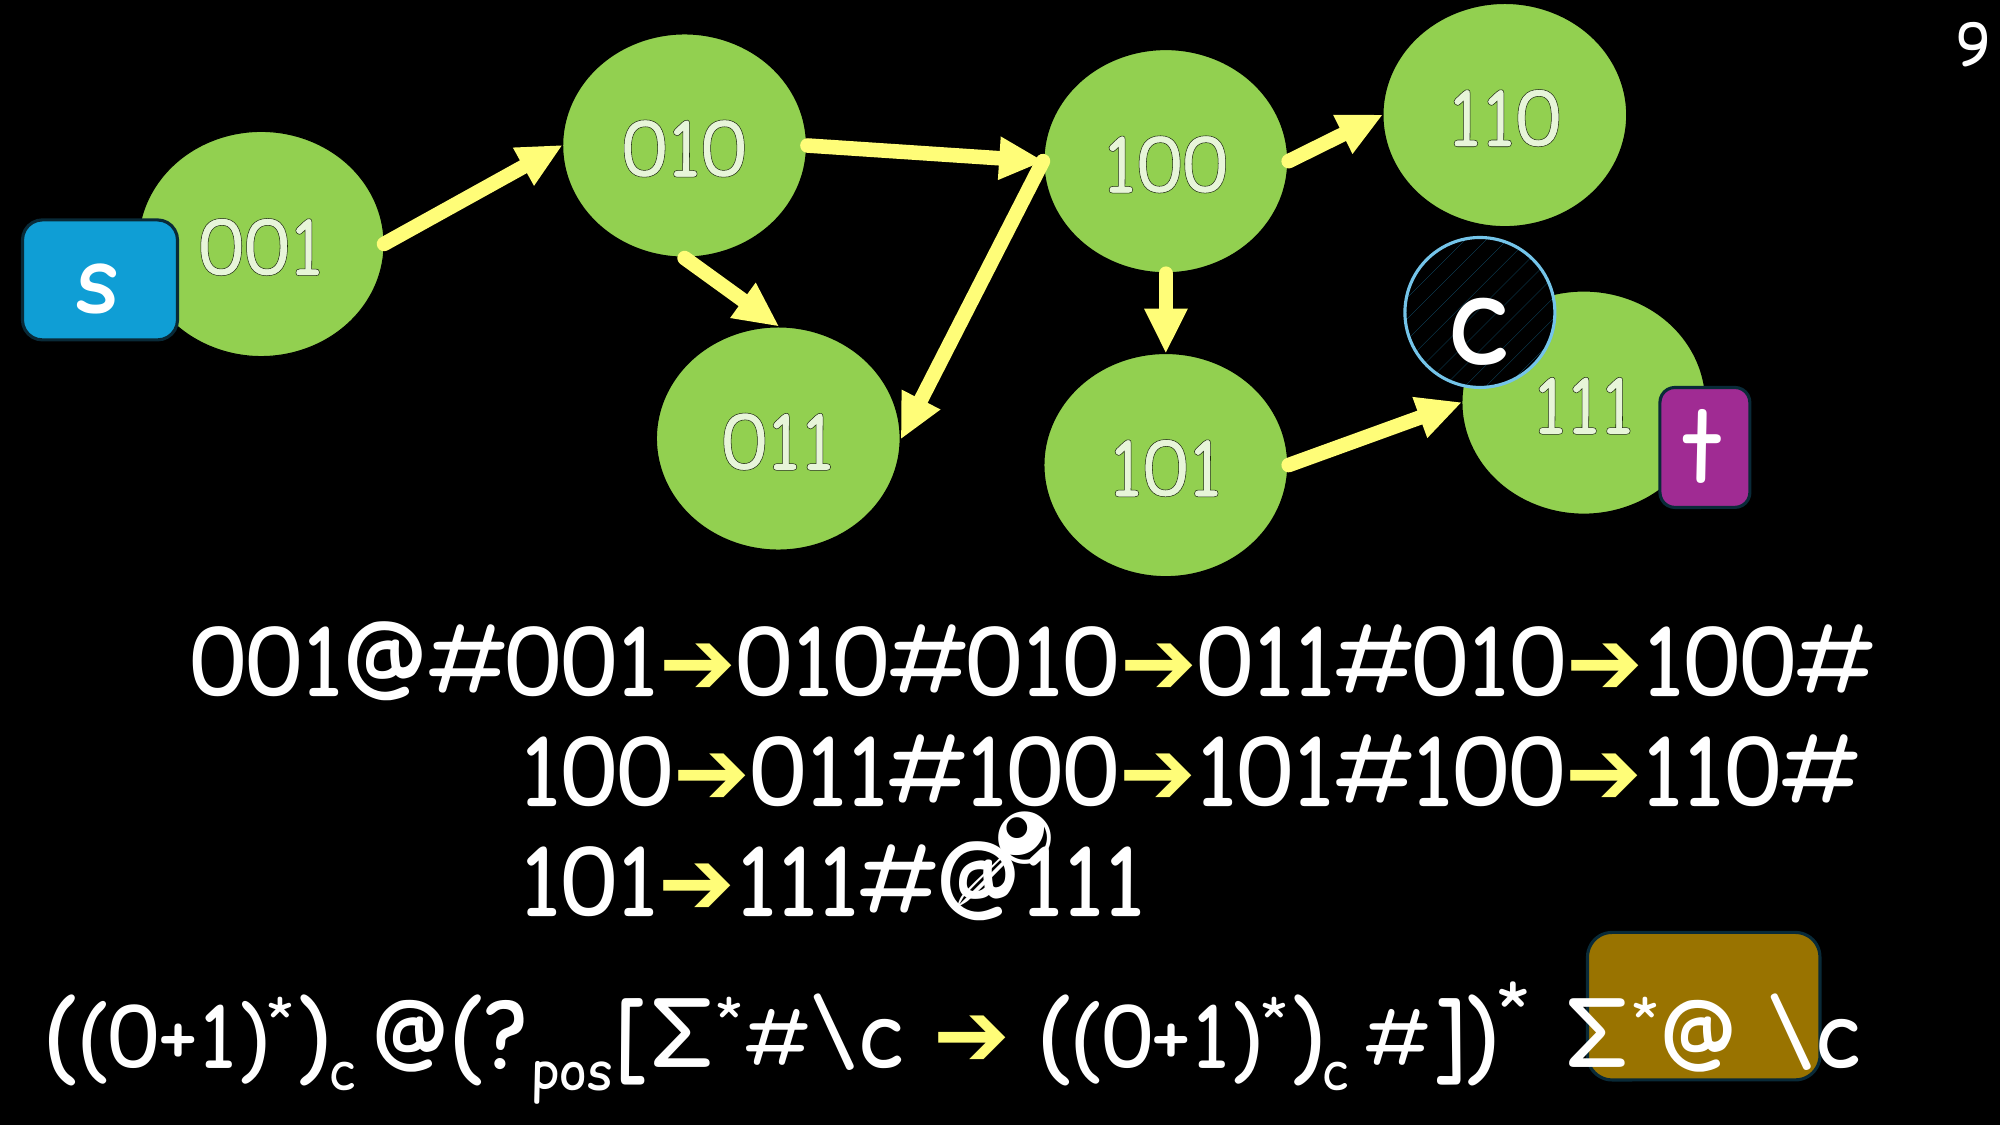

9
110
010
100
001
111
011
101
s

c
t

001@#001➔010#010➔011#010➔100#
            100➔011#100➔101#100➔110#
            101➔111#@111
📍

((0+1)*)c @(?pos[Σ*#\c ➔ ((0+1)*)c #])*  Σ*@ \c